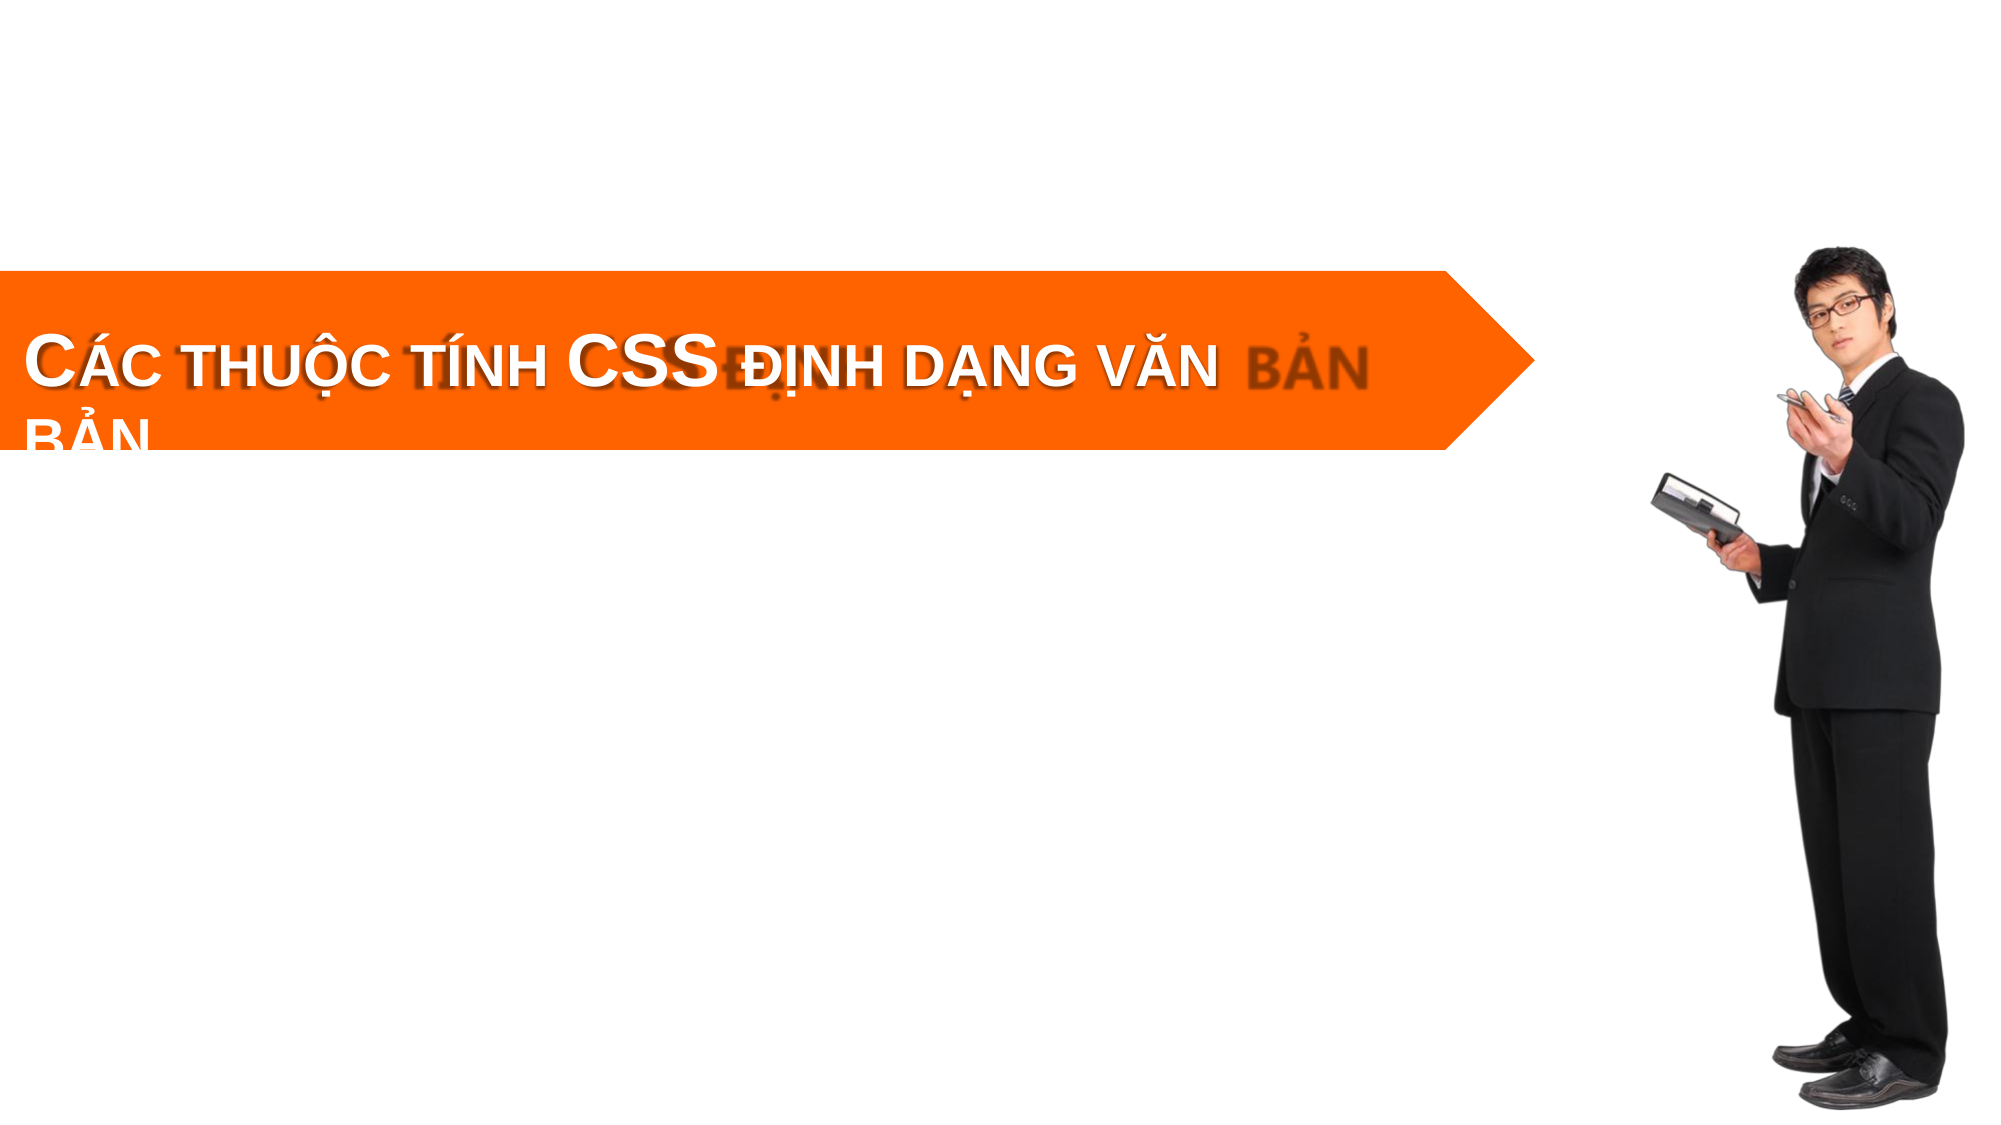

# CÁC THUỘC TÍNH CSS ĐỊNH DẠNG VĂN  BẢN